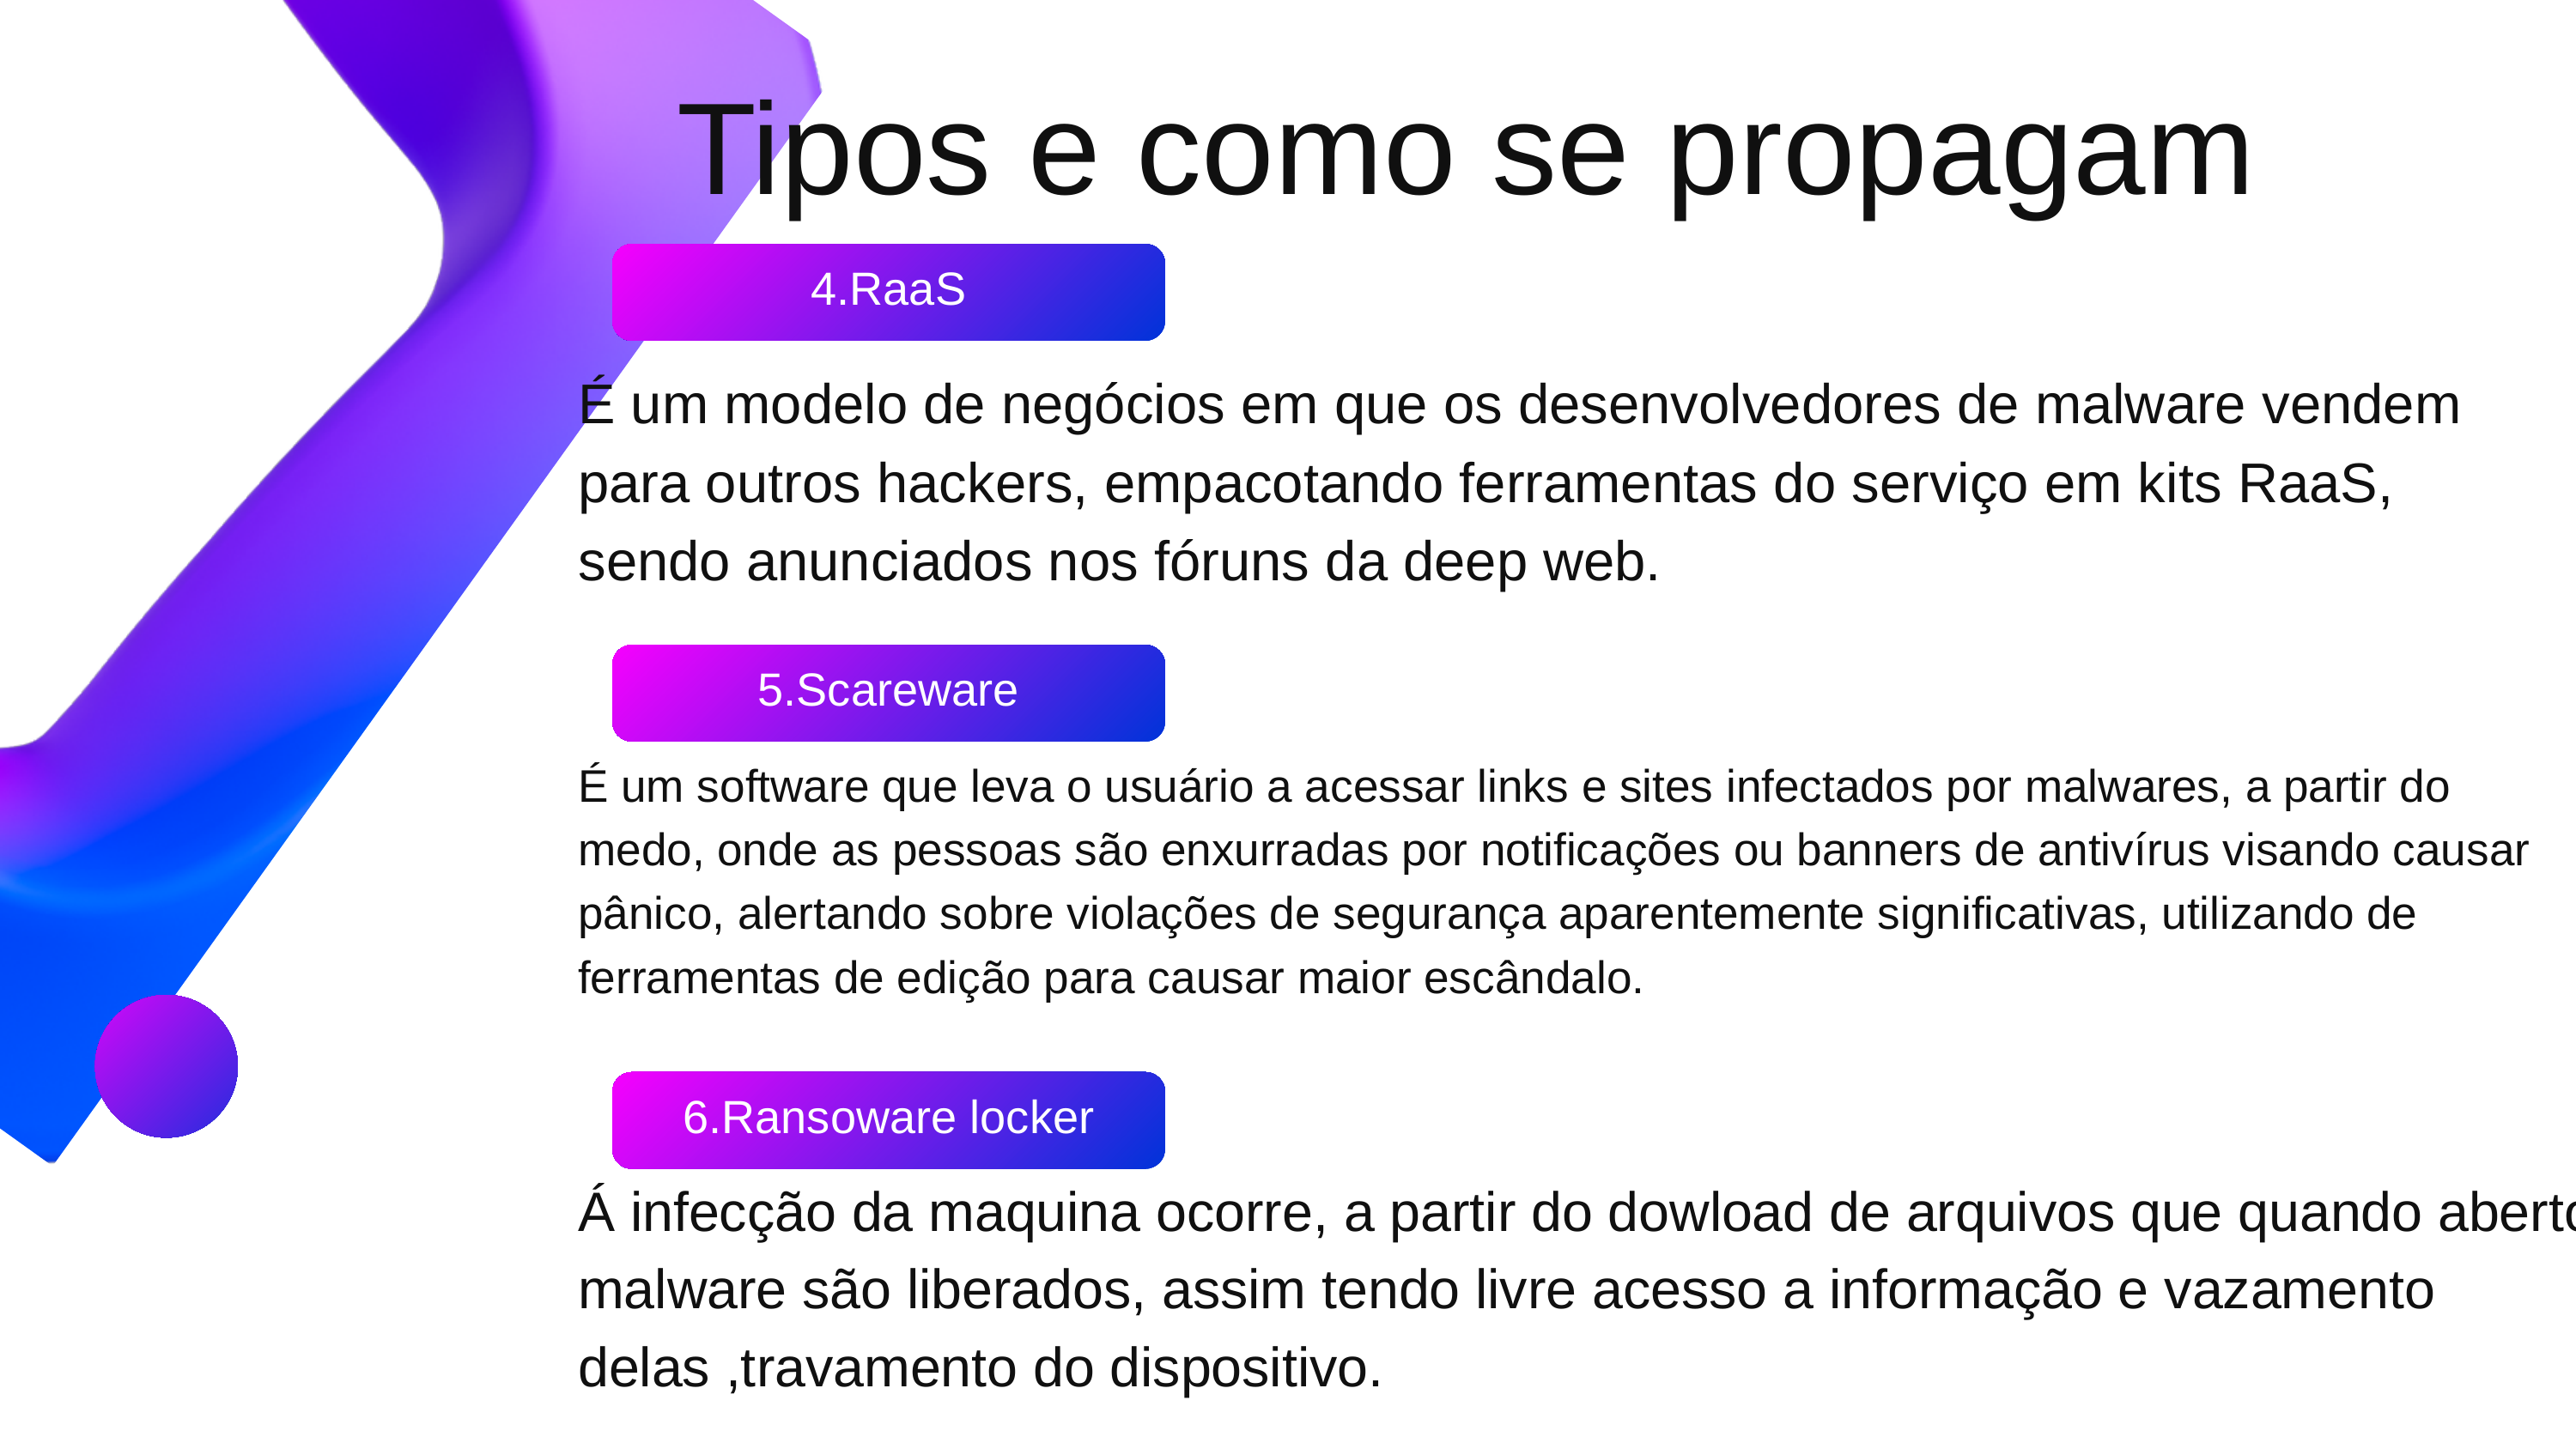

Tipos e como se propagam

4.RaaS
É um modelo de negócios em que os desenvolvedores de malware vendem para outros hackers, empacotando ferramentas do serviço em kits RaaS, sendo anunciados nos fóruns da deep web.

5.Scareware
É um software que leva o usuário a acessar links e sites infectados por malwares, a partir do medo, onde as pessoas são enxurradas por notificações ou banners de antivírus visando causar pânico, alertando sobre violações de segurança aparentemente significativas, utilizando de ferramentas de edição para causar maior escândalo.

6.Ransoware locker
Á infecção da maquina ocorre, a partir do dowload de arquivos que quando aberto os malware são liberados, assim tendo livre acesso a informação e vazamento delas ,travamento do dispositivo.